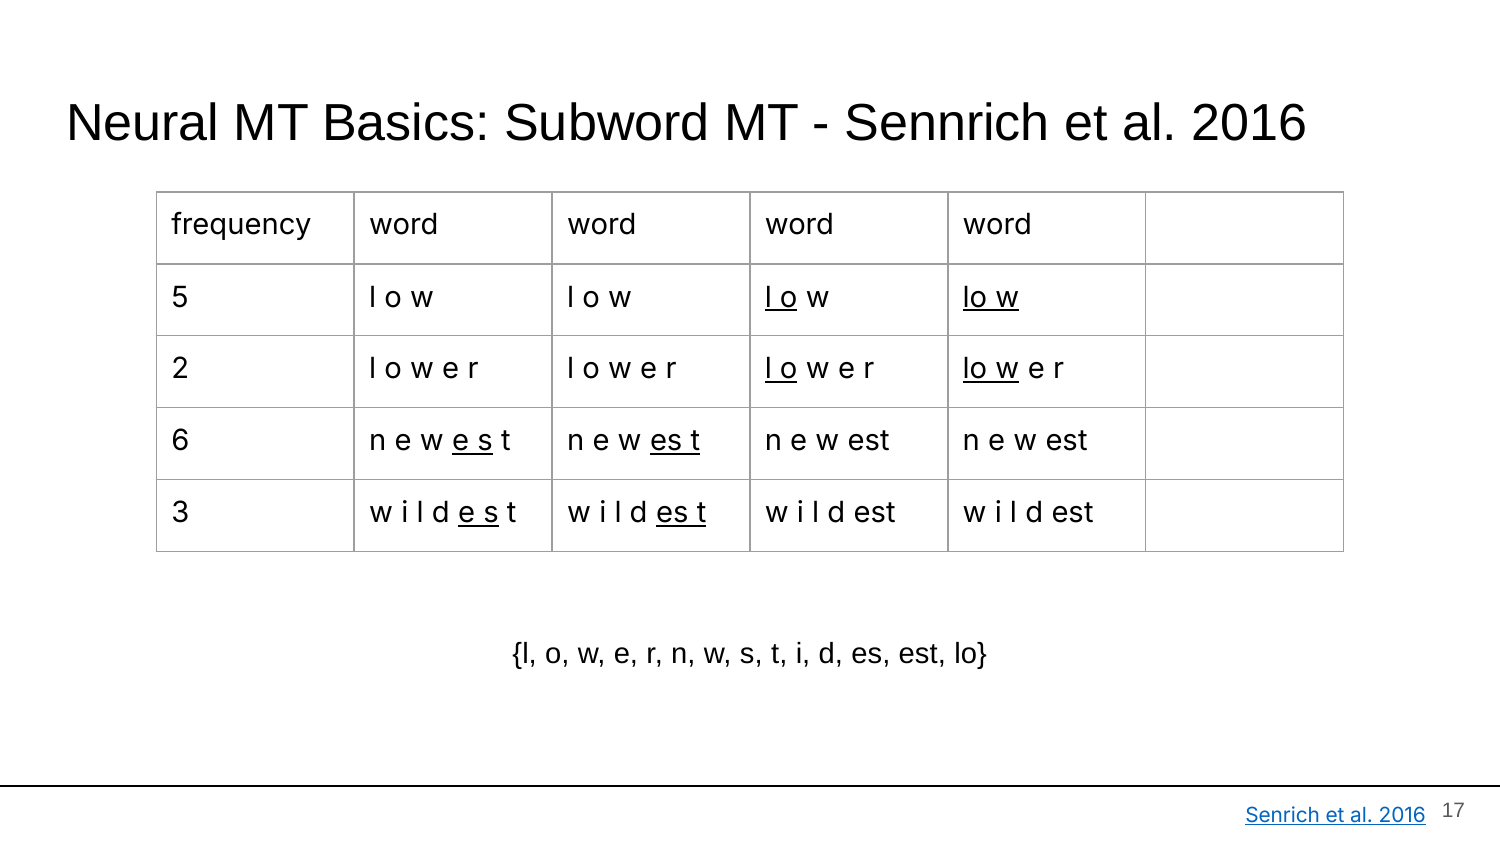

# Neural MT Basics: Subword MT - Sennrich et al. 2016
| frequency | word | word | word | word |  |
| --- | --- | --- | --- | --- | --- |
| 5 | l o w | l o w | l o w | lo w |  |
| 2 | l o w e r | l o w e r | l o w e r | lo w e r |  |
| 6 | n e w e s t | n e w es t | n e w est | n e w est |  |
| 3 | w i l d e s t | w i l d es t | w i l d est | w i l d est |  |
{l, o, w, e, r, n, w, s, t, i, d, es, est, lo}
17

Senrich et al. 2016